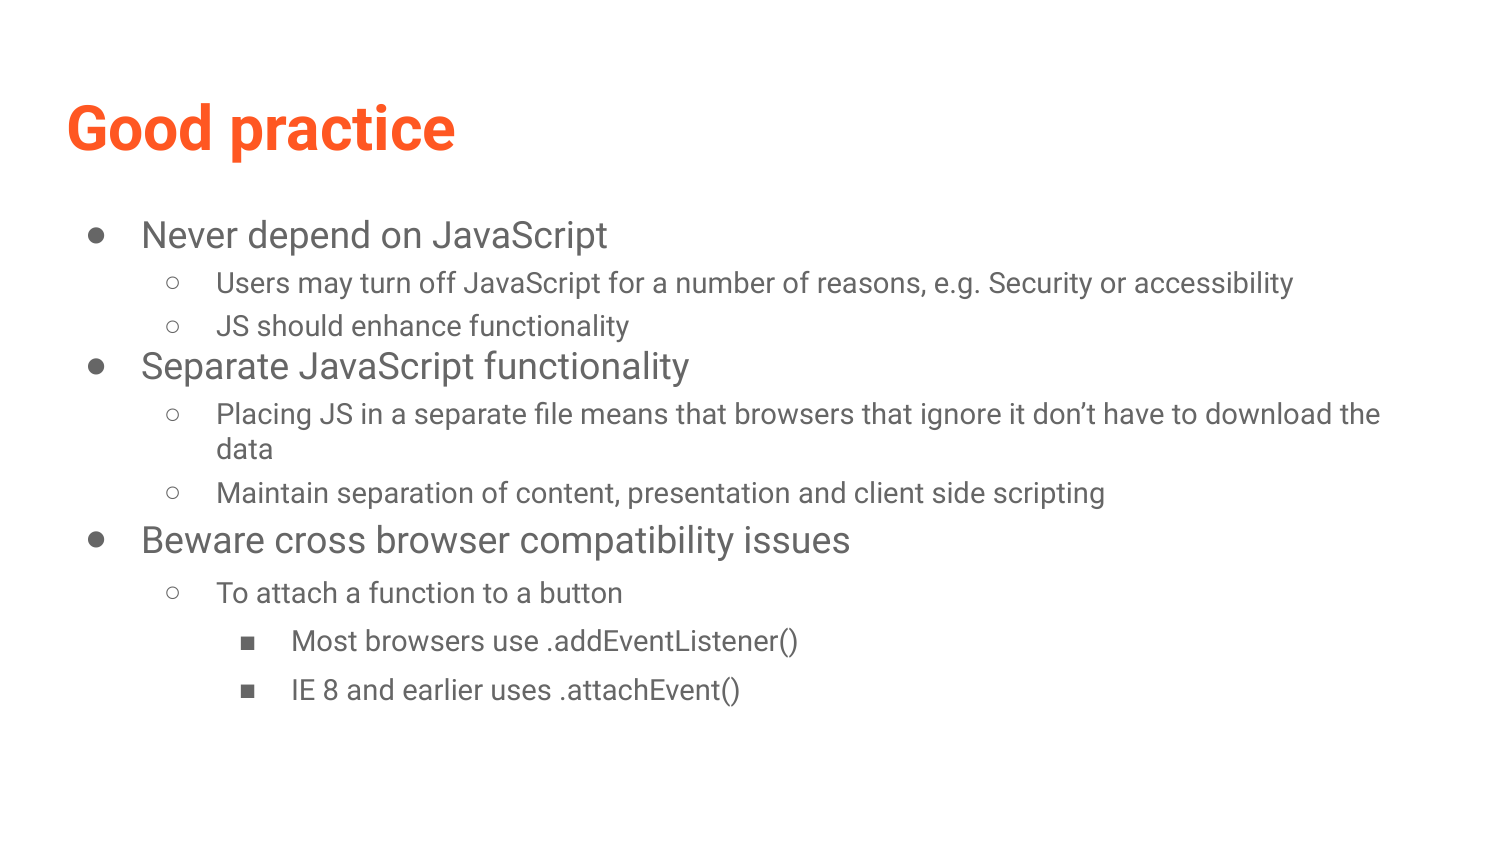

# Good practice
Never depend on JavaScript
Users may turn off JavaScript for a number of reasons, e.g. Security or accessibility
JS should enhance functionality
Separate JavaScript functionality
Placing JS in a separate file means that browsers that ignore it don’t have to download the data
Maintain separation of content, presentation and client side scripting
Beware cross browser compatibility issues
To attach a function to a button
Most browsers use .addEventListener()
IE 8 and earlier uses .attachEvent()